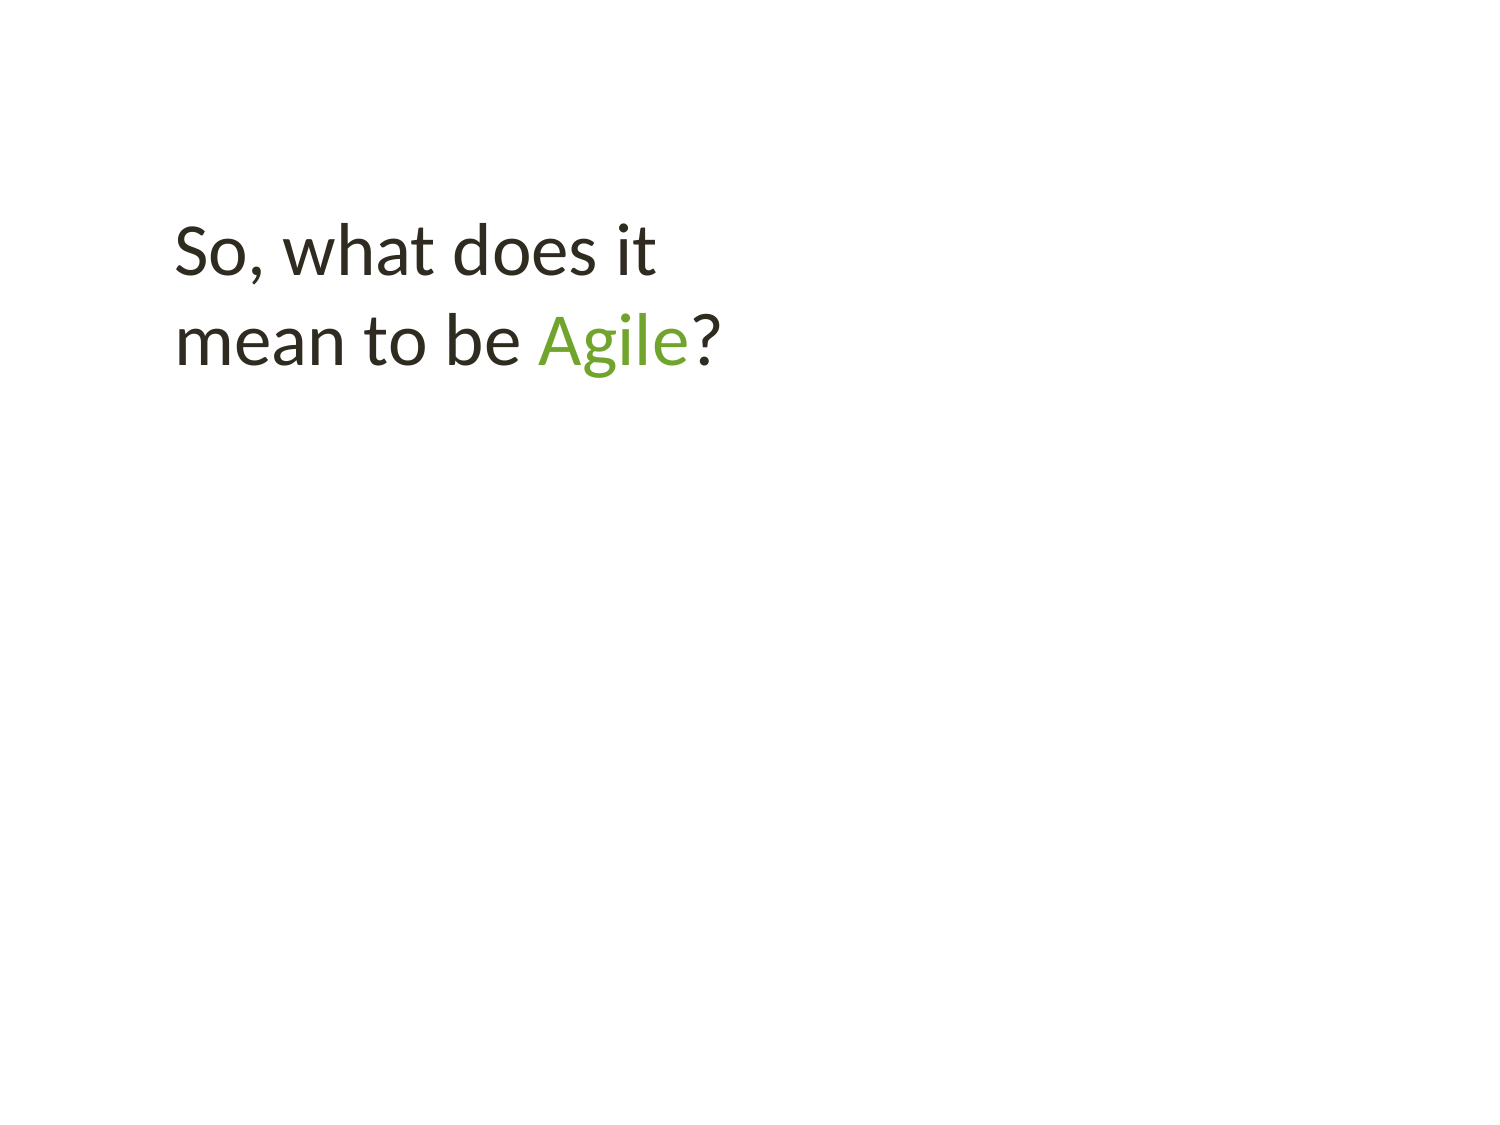

# So, what does it mean to be Agile?